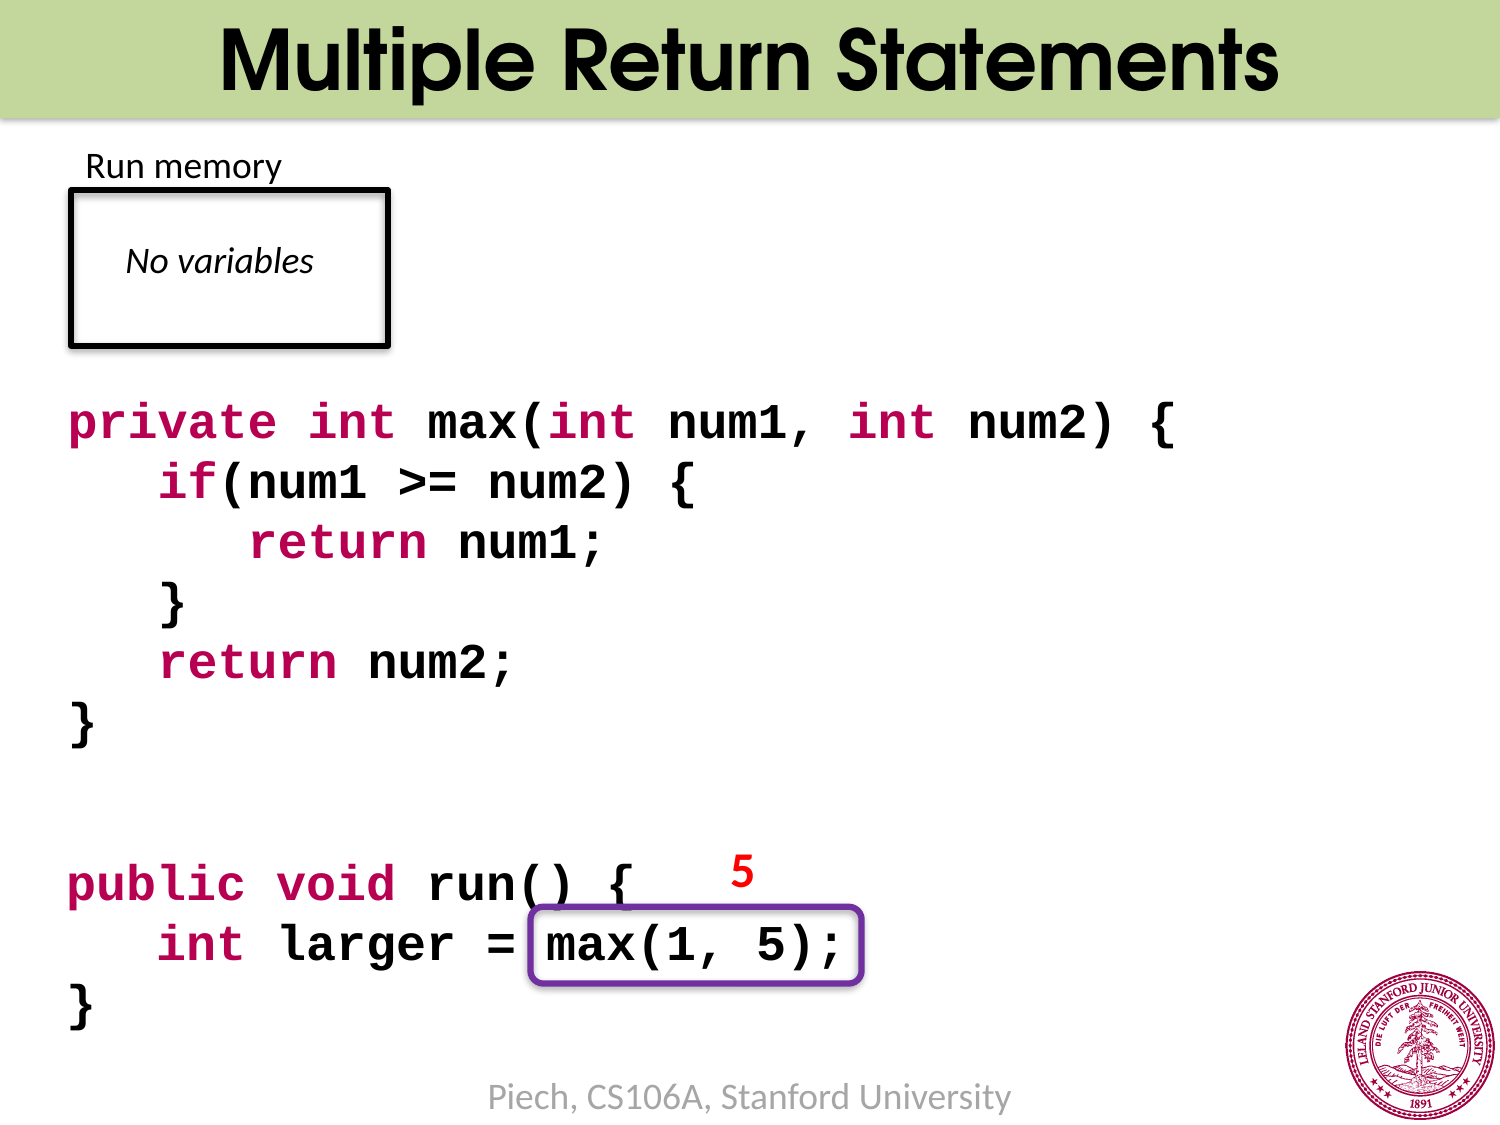

Multiple Return Statements
Run memory

private int max(int num1, int num2) {
   if(num1 >= num2) {
      return num1;
   }
   return num2;
}
No variables
5
public void run() {
   int larger = max(1, 5);
}